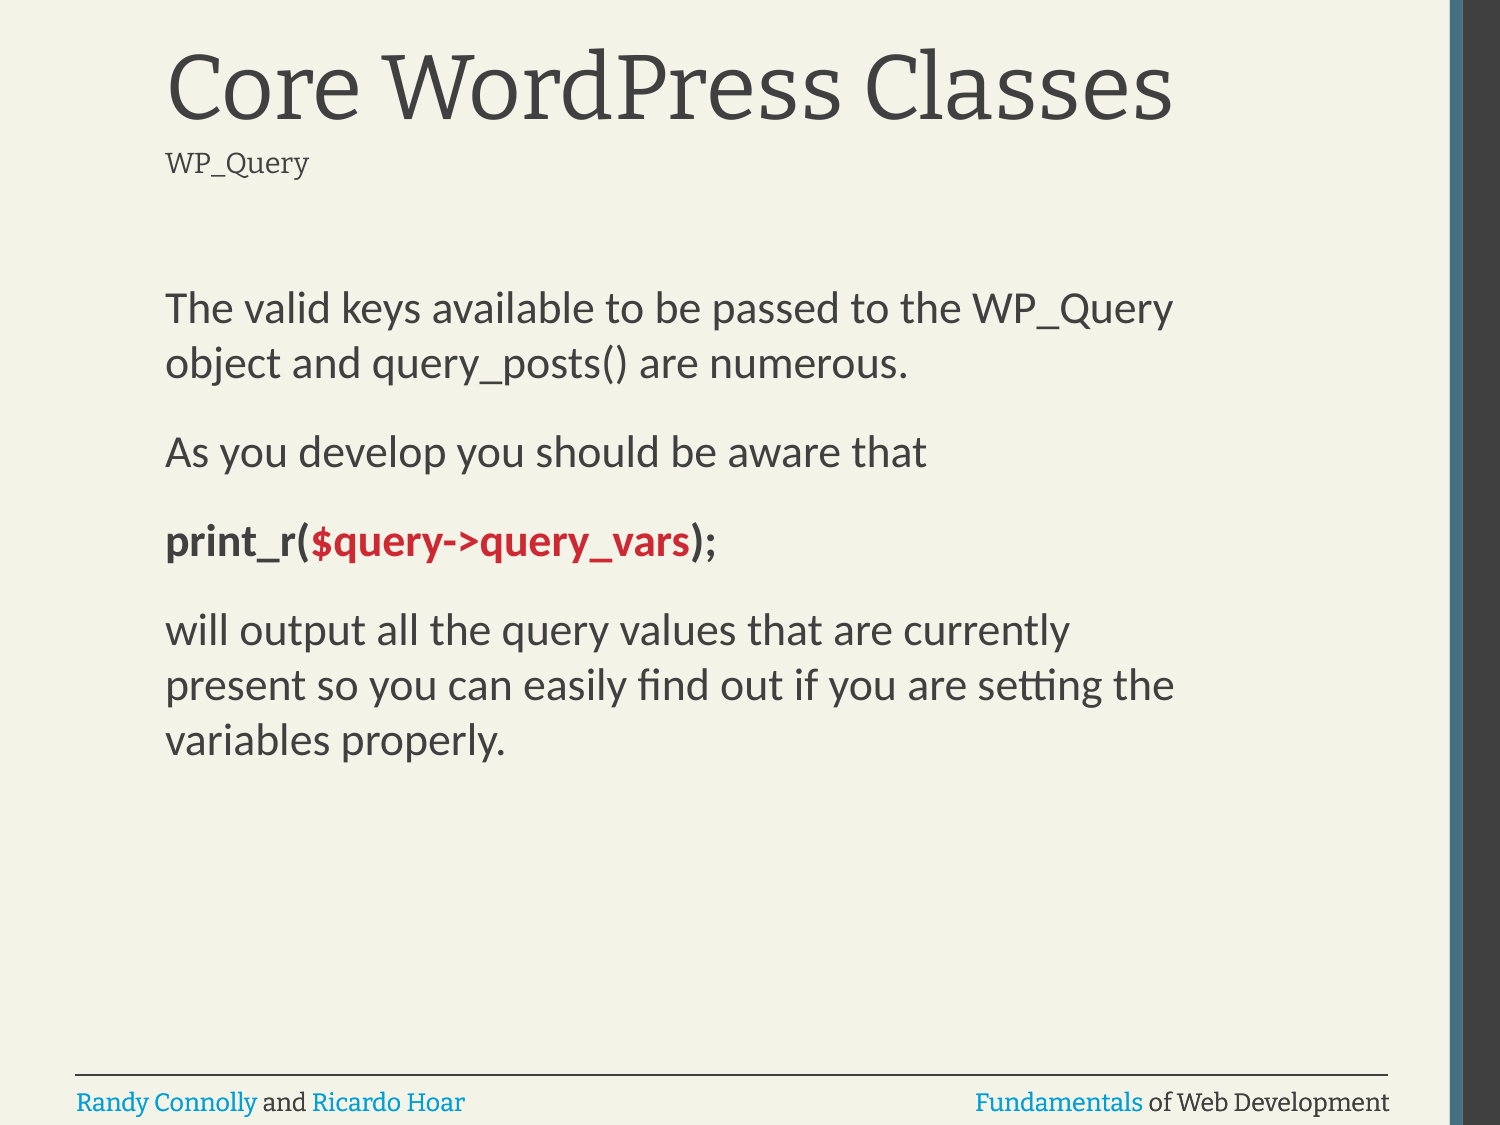

# Core WordPress Classes
WP_Query
The valid keys available to be passed to the WP_Query object and query_posts() are numerous.
As you develop you should be aware that
print_r($query->query_vars);
will output all the query values that are currently present so you can easily find out if you are setting the variables properly.